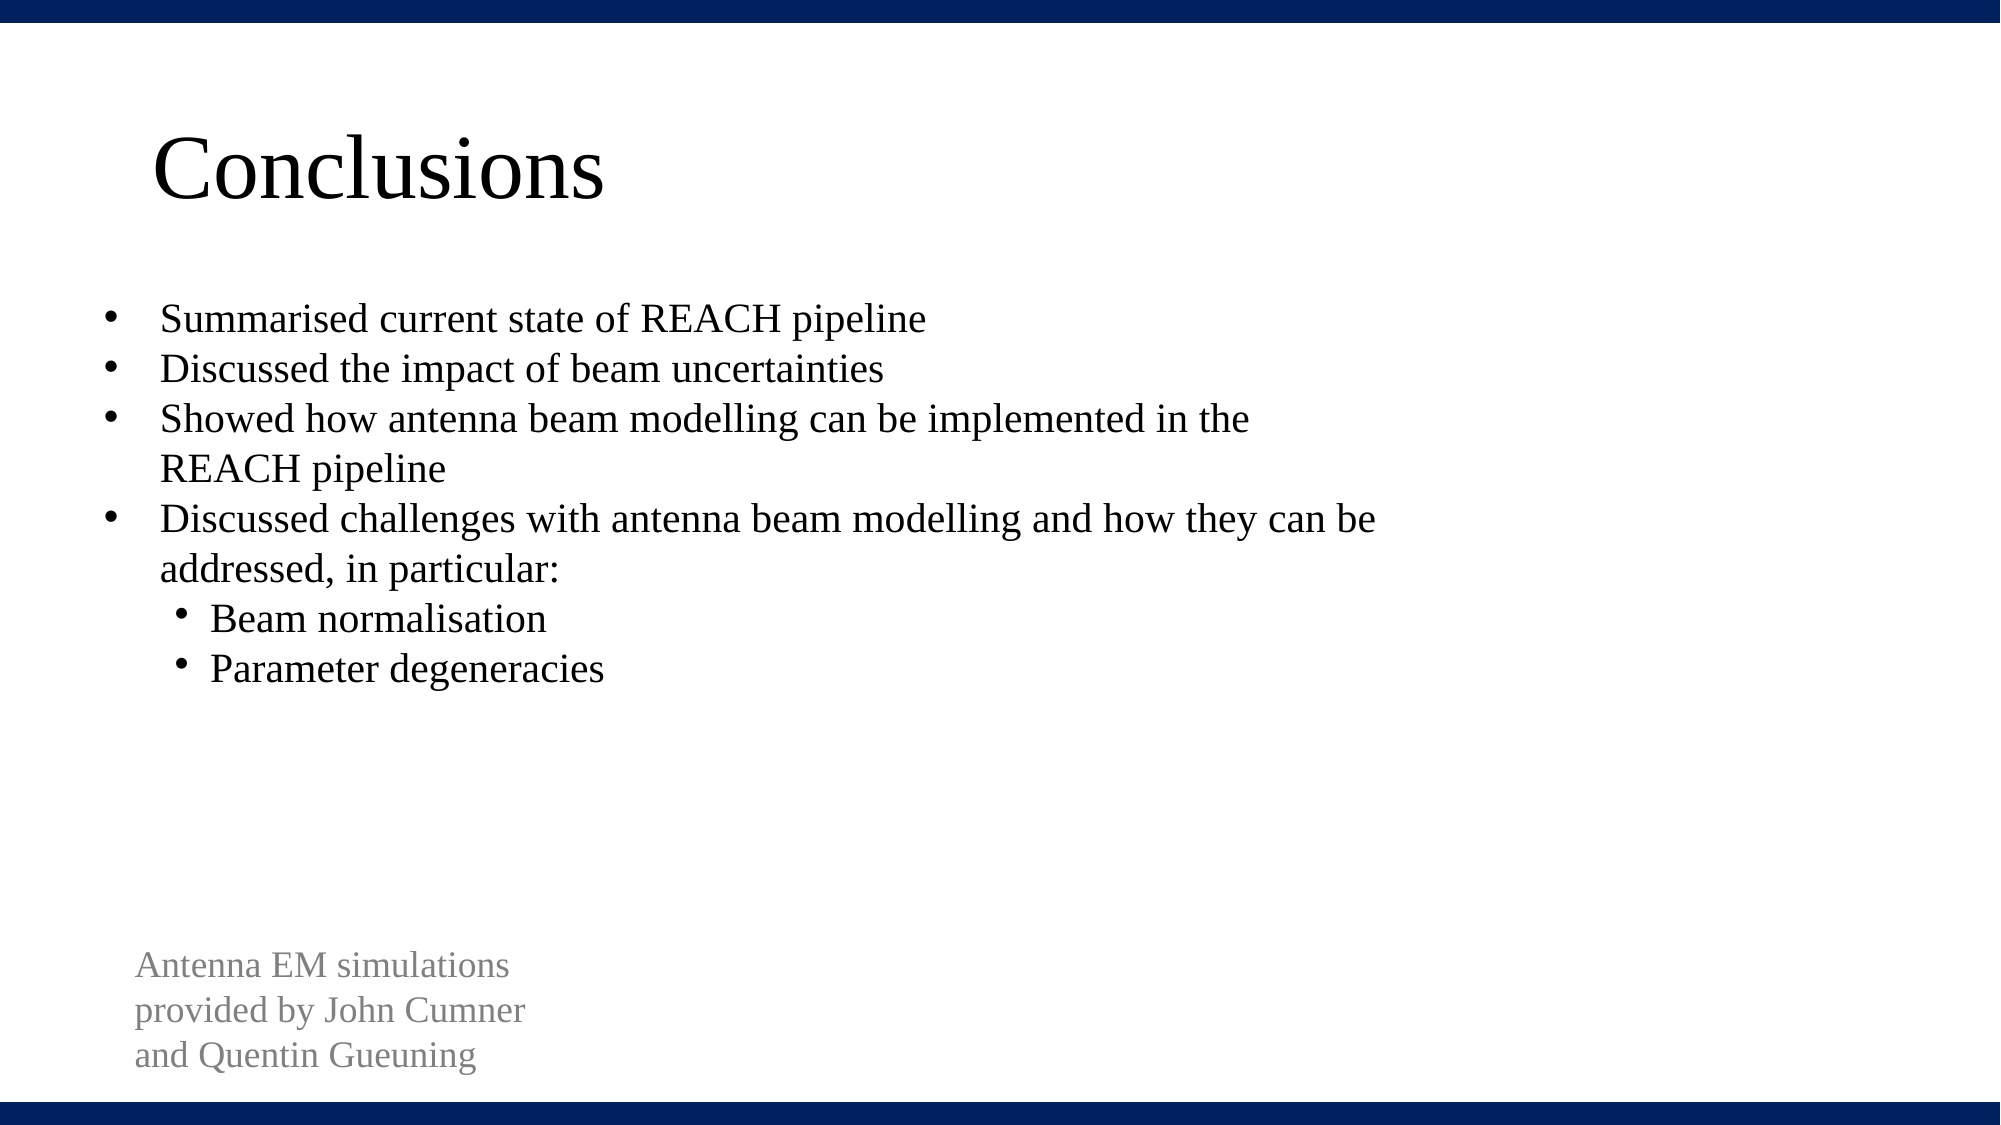

Conclusions
Summarised current state of REACH pipeline
Discussed the impact of beam uncertainties
Showed how antenna beam modelling can be implemented in the REACH pipeline
Discussed challenges with antenna beam modelling and how they can be addressed, in particular:
Beam normalisation
Parameter degeneracies

Antenna EM simulations provided by John Cumner and Quentin Gueuning